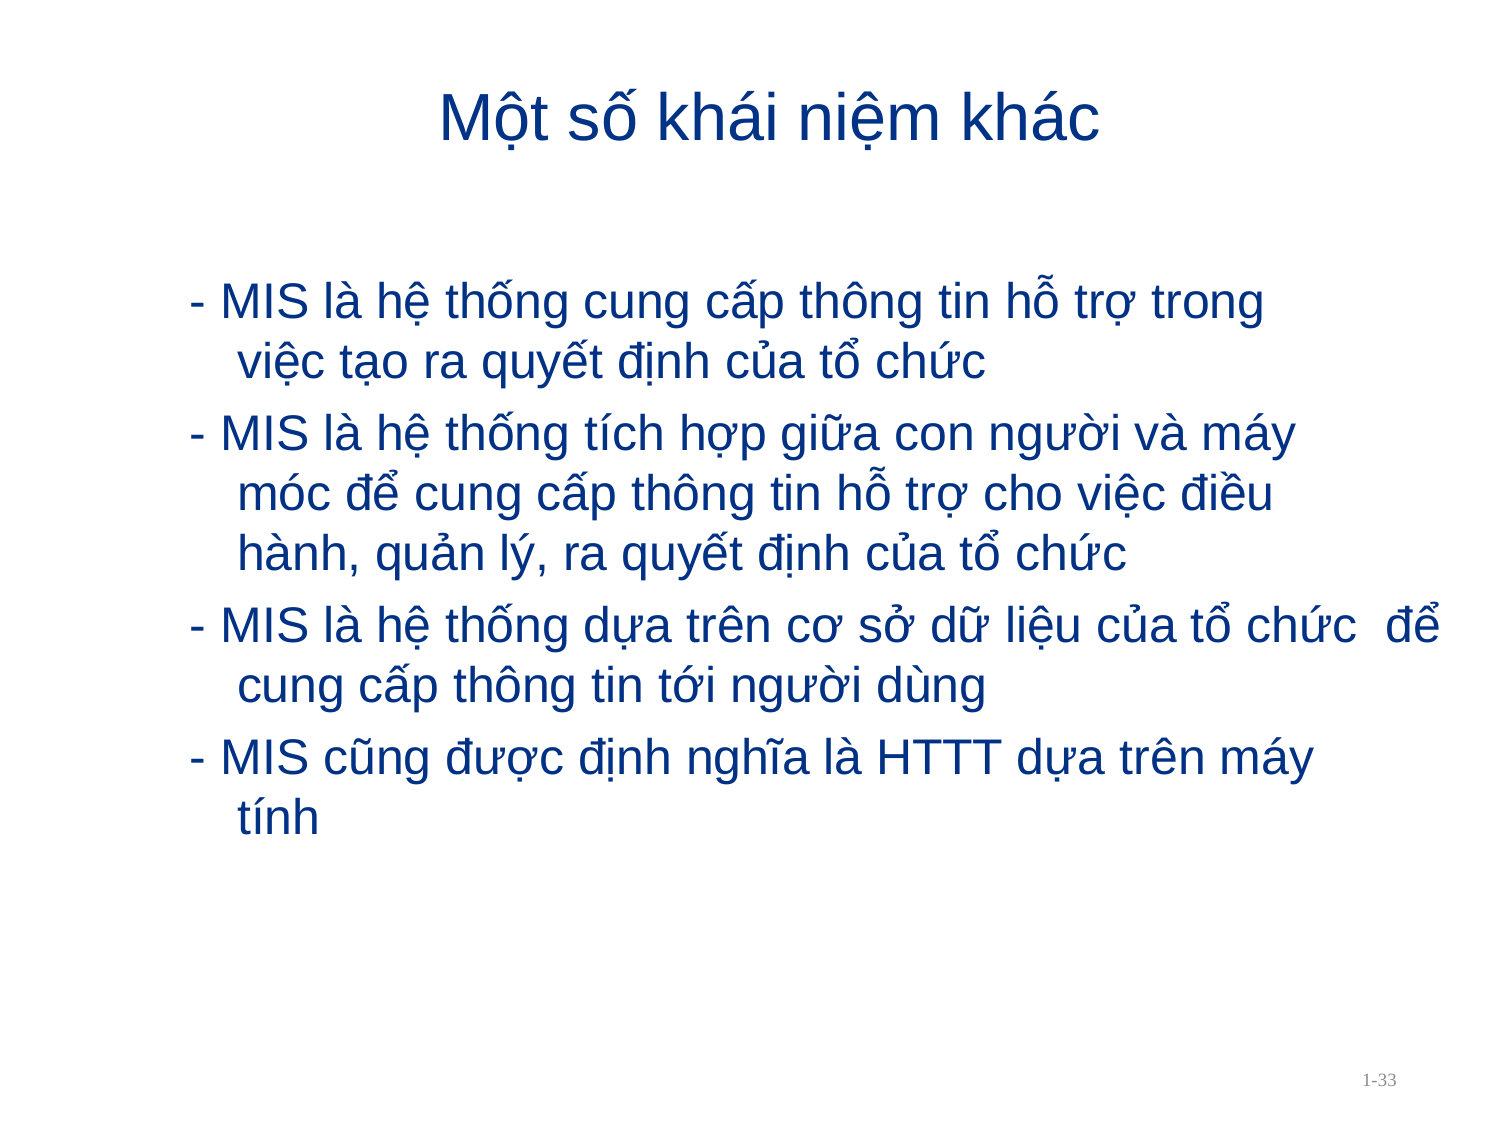

Một số khái niệm khác
- MIS là hệ thống cung cấp thông tin hỗ trợ trong  việc tạo ra quyết định của tổ chức
- MIS là hệ thống tích hợp giữa con người và máy  móc để cung cấp thông tin hỗ trợ cho việc điều  hành, quản lý, ra quyết định của tổ chức
- MIS là hệ thống dựa trên cơ sở dữ liệu của tổ chức  để cung cấp thông tin tới người dùng
- MIS cũng được định nghĩa là HTTT dựa trên máy  tính
1-33